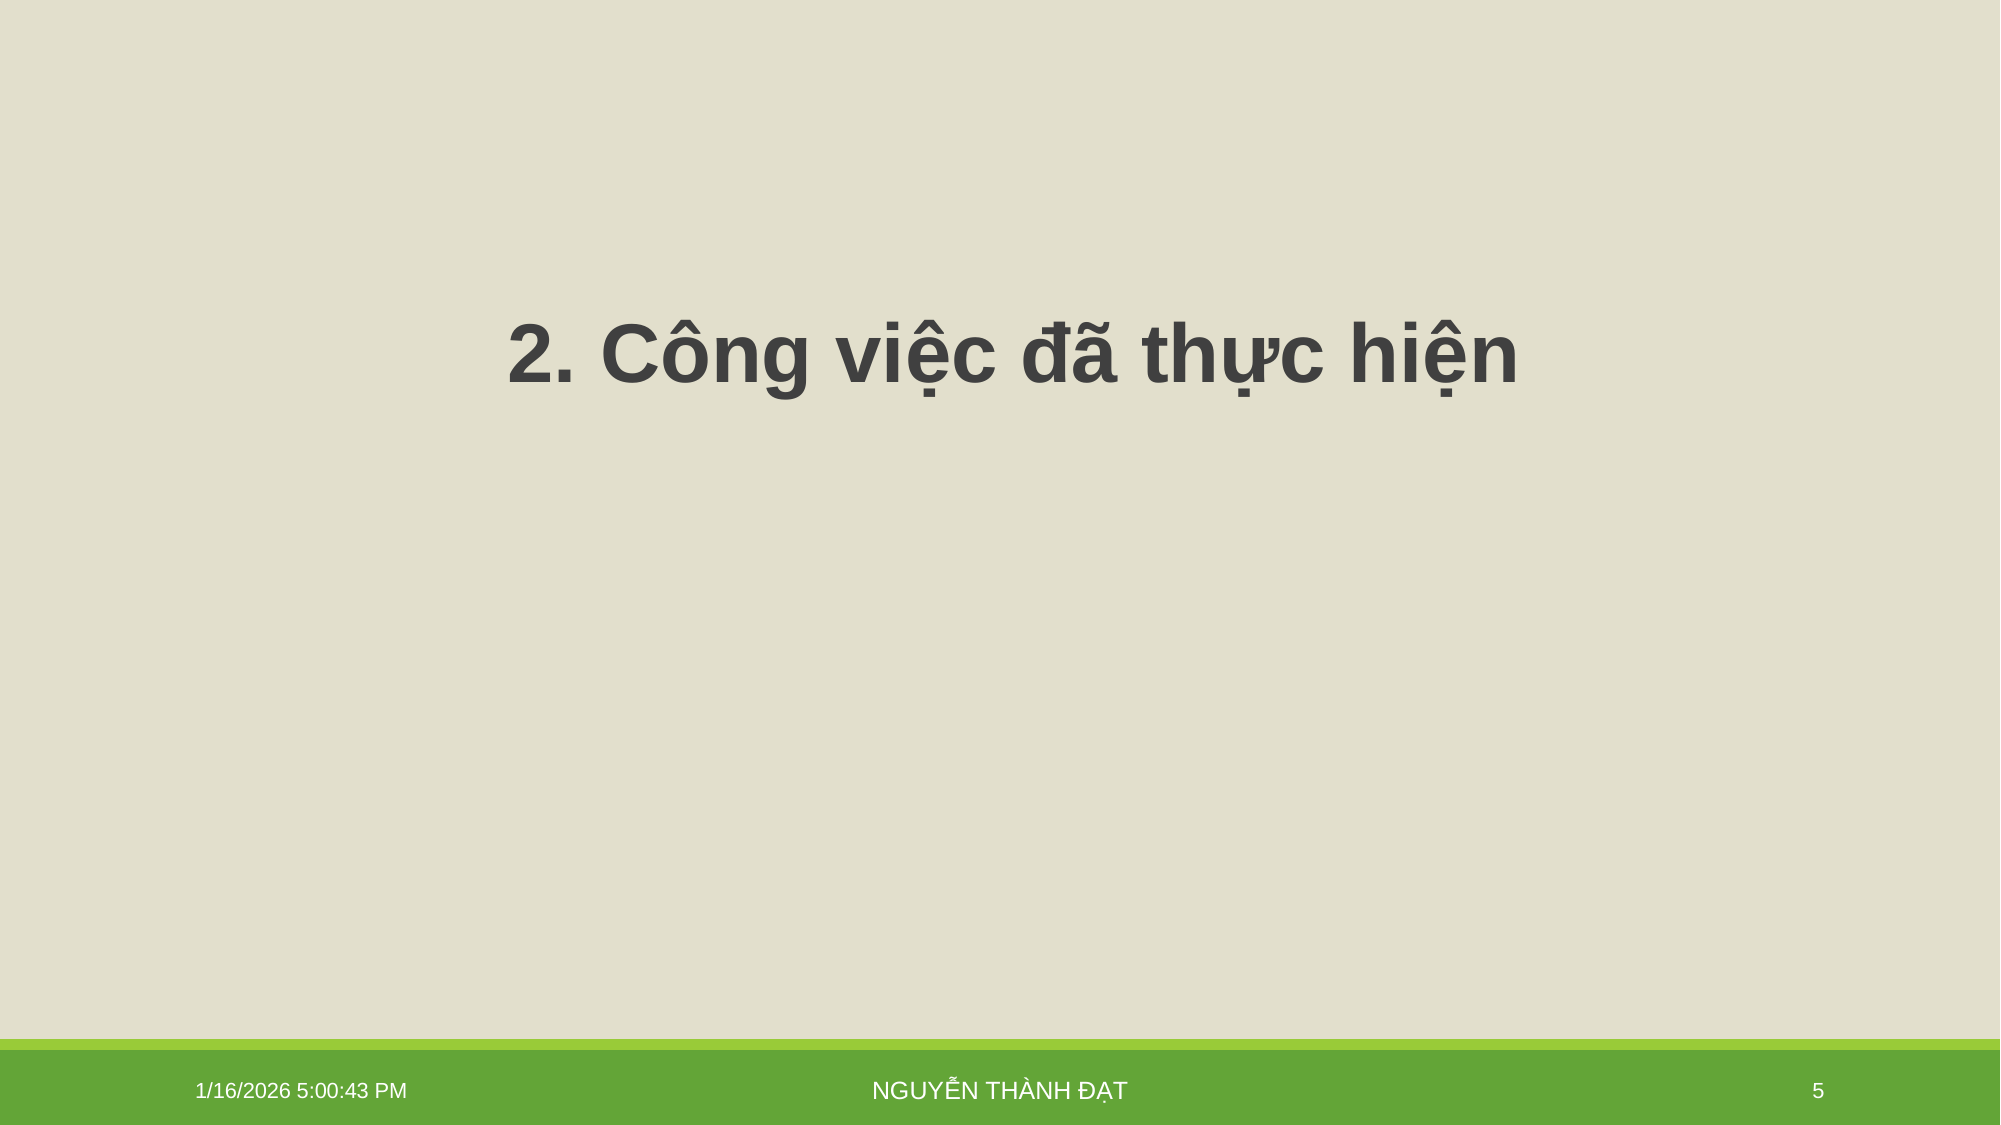

2. Công việc đã thực hiện
1/16/2026 5:00:43 PM
Nguyễn Thành Đạt
5